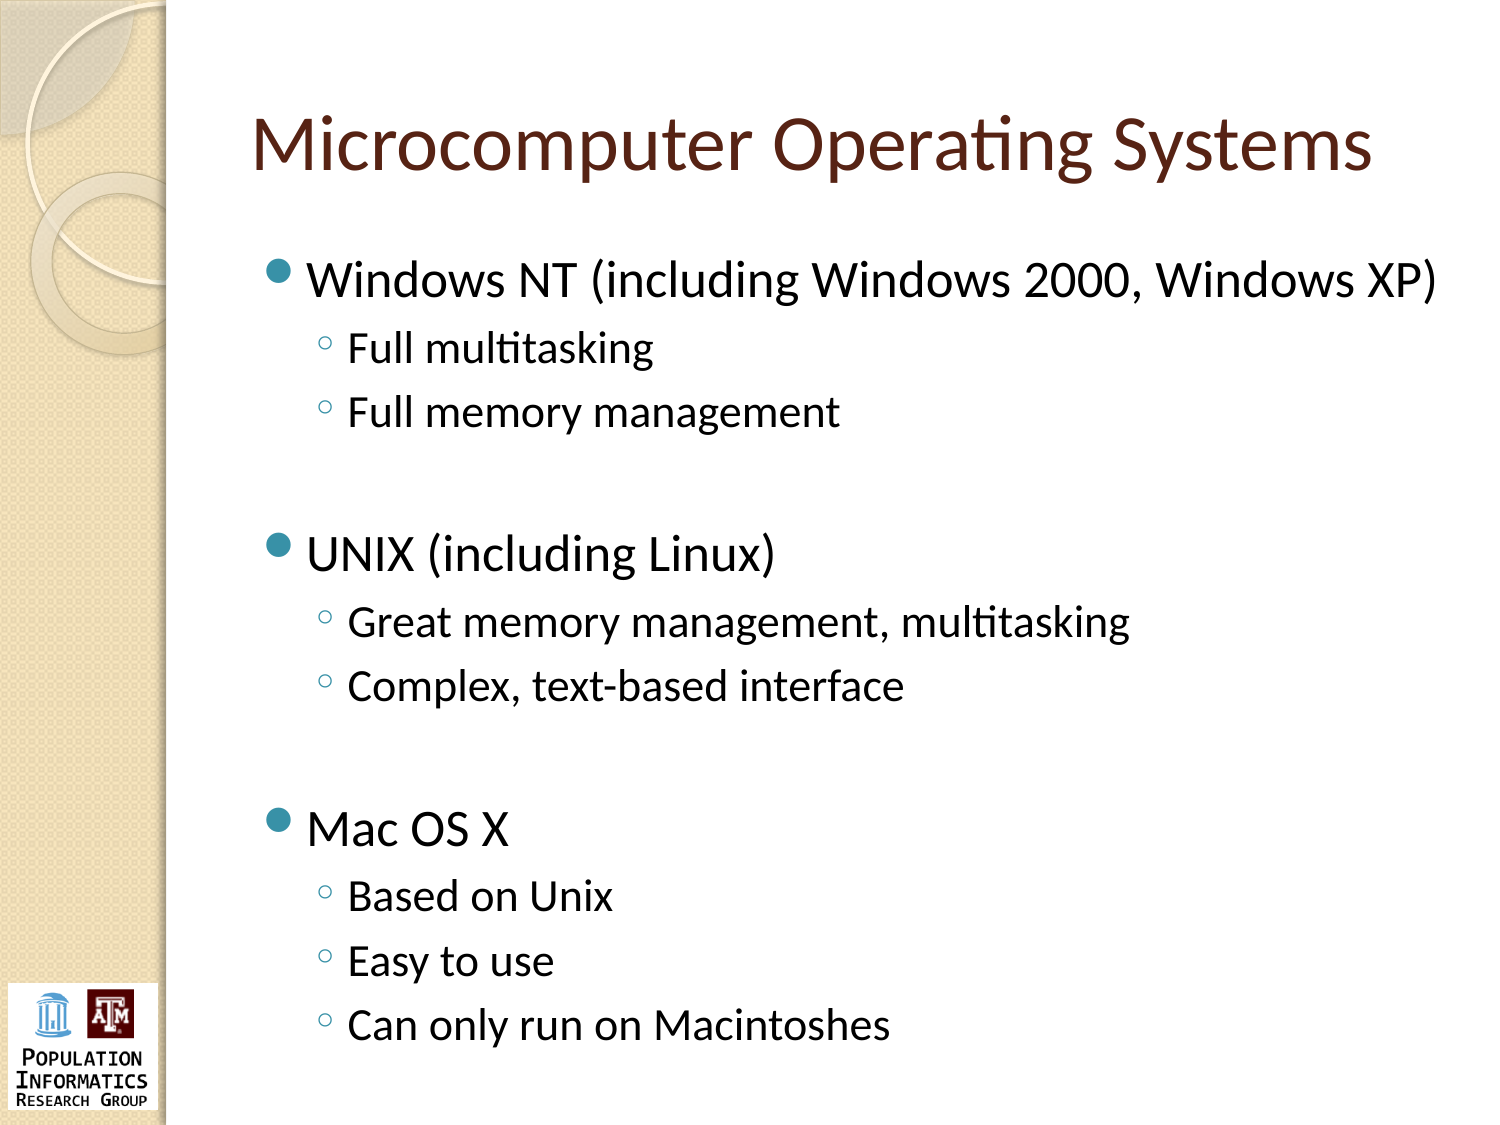

# Microcomputer Operating Systems
Windows NT (including Windows 2000, Windows XP)
Full multitasking
Full memory management

UNIX (including Linux)
Great memory management, multitasking
Complex, text-based interface

Mac OS X
Based on Unix
Easy to use
Can only run on Macintoshes